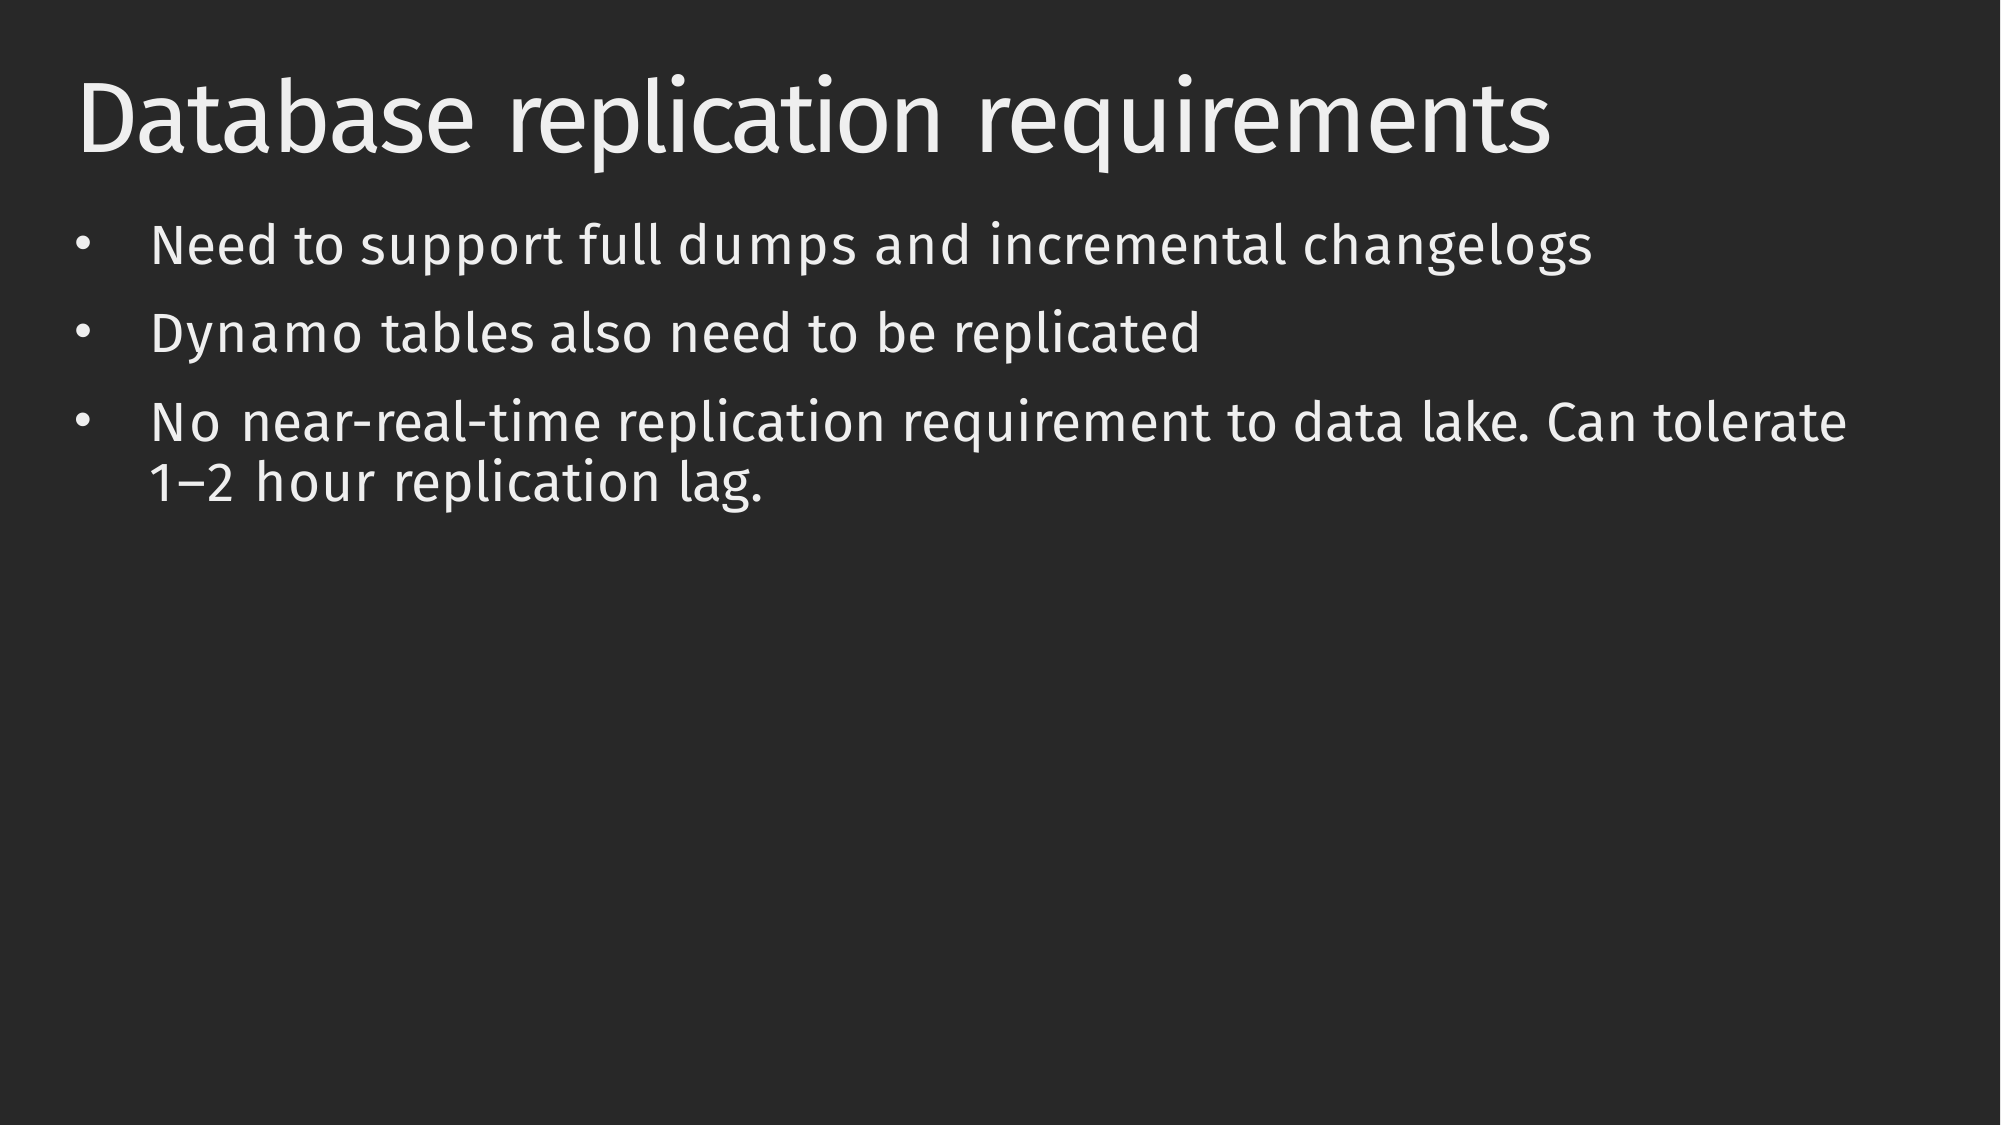

# Database replication requirements
Need to support full dumps and incremental changelogs
Dynamo tables also need to be replicated
No near-real-time replication requirement to data lake. Can tolerate 1–2 hour replication lag.